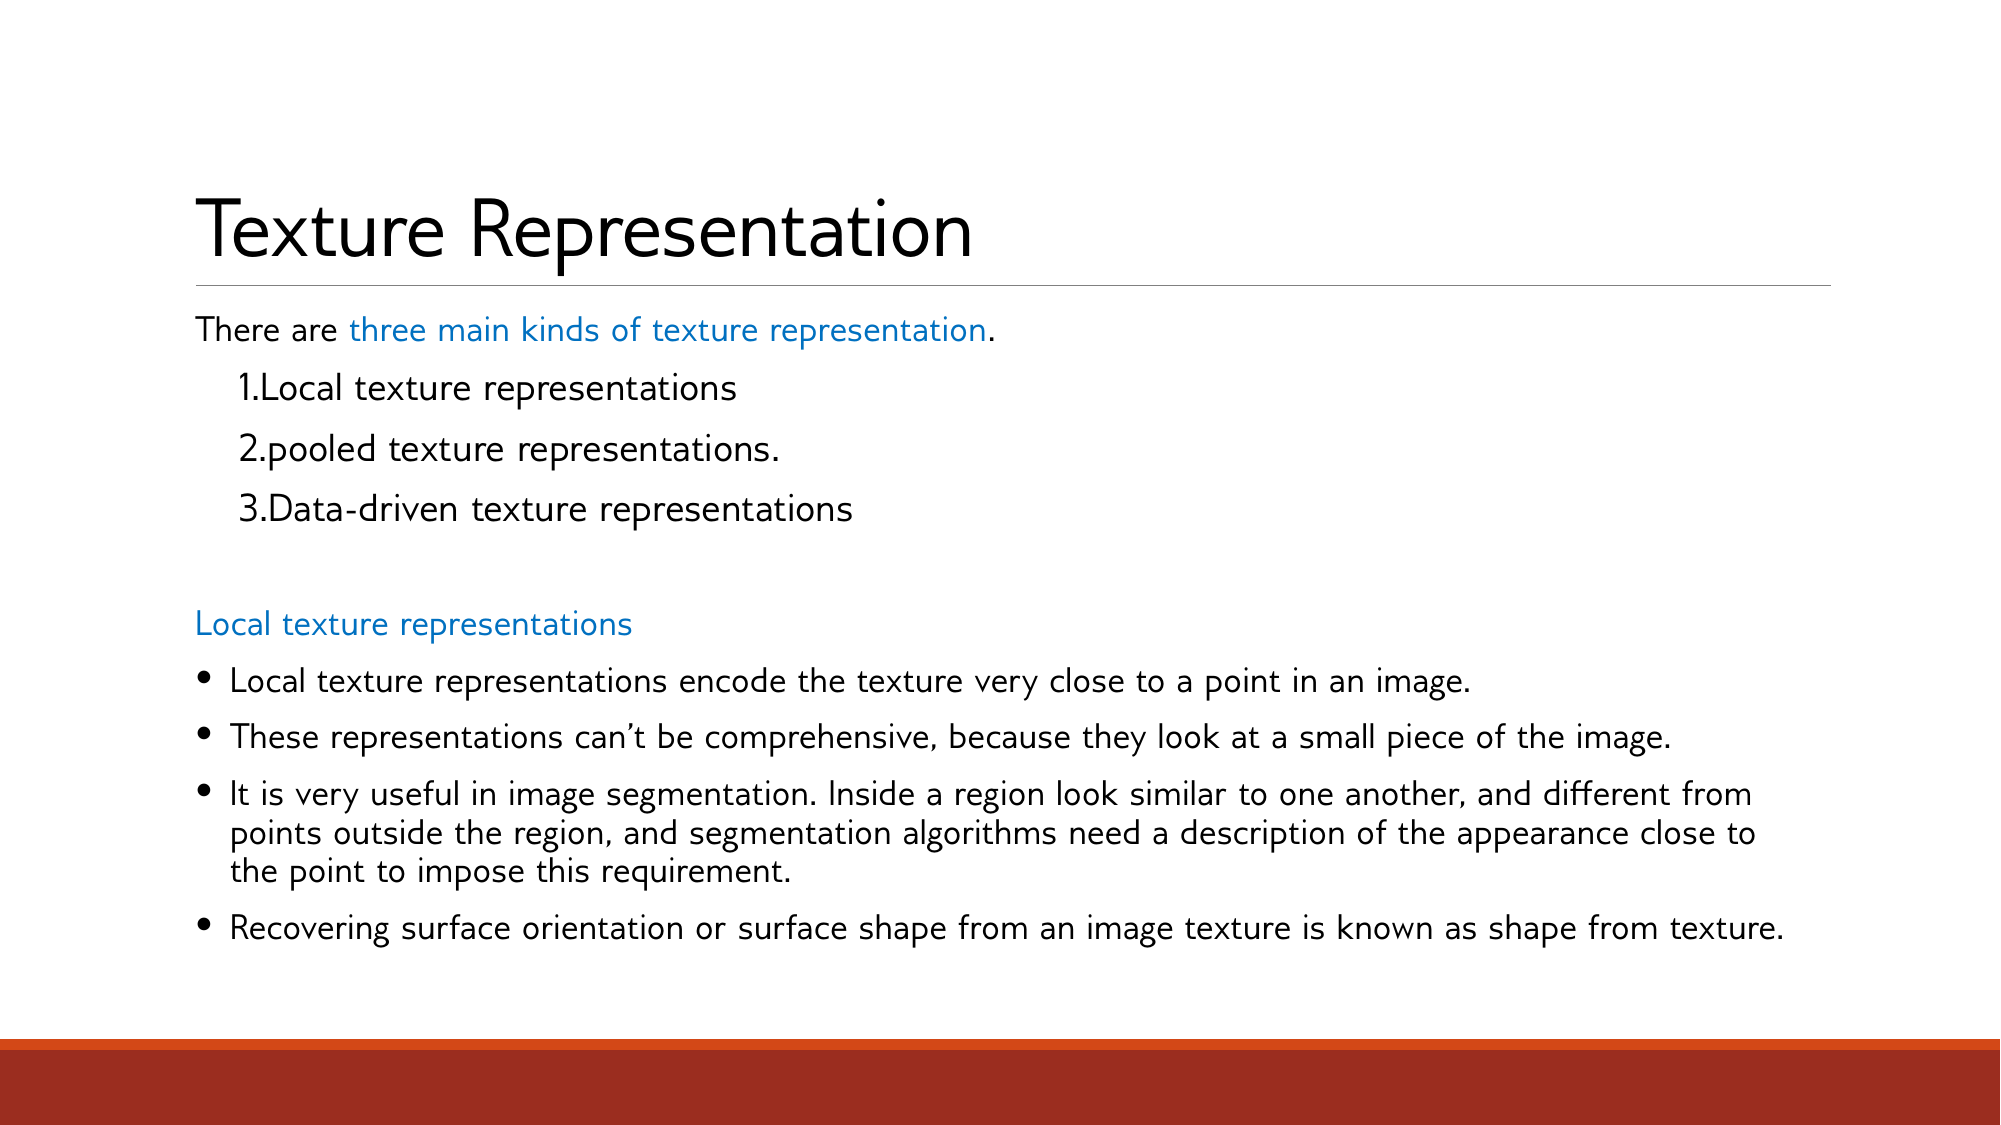

Texture Representation
There are three main kinds of texture representation.
1.Local texture representations
2.pooled texture representations.
3.Data-driven texture representations

Local texture representations
Local texture representations encode the texture very close to a point in an image.
These representations can’t be comprehensive, because they look at a small piece of the image.
It is very useful in image segmentation. Inside a region look similar to one another, and different from points outside the region, and segmentation algorithms need a description of the appearance close to the point to impose this requirement.
Recovering surface orientation or surface shape from an image texture is known as shape from texture.